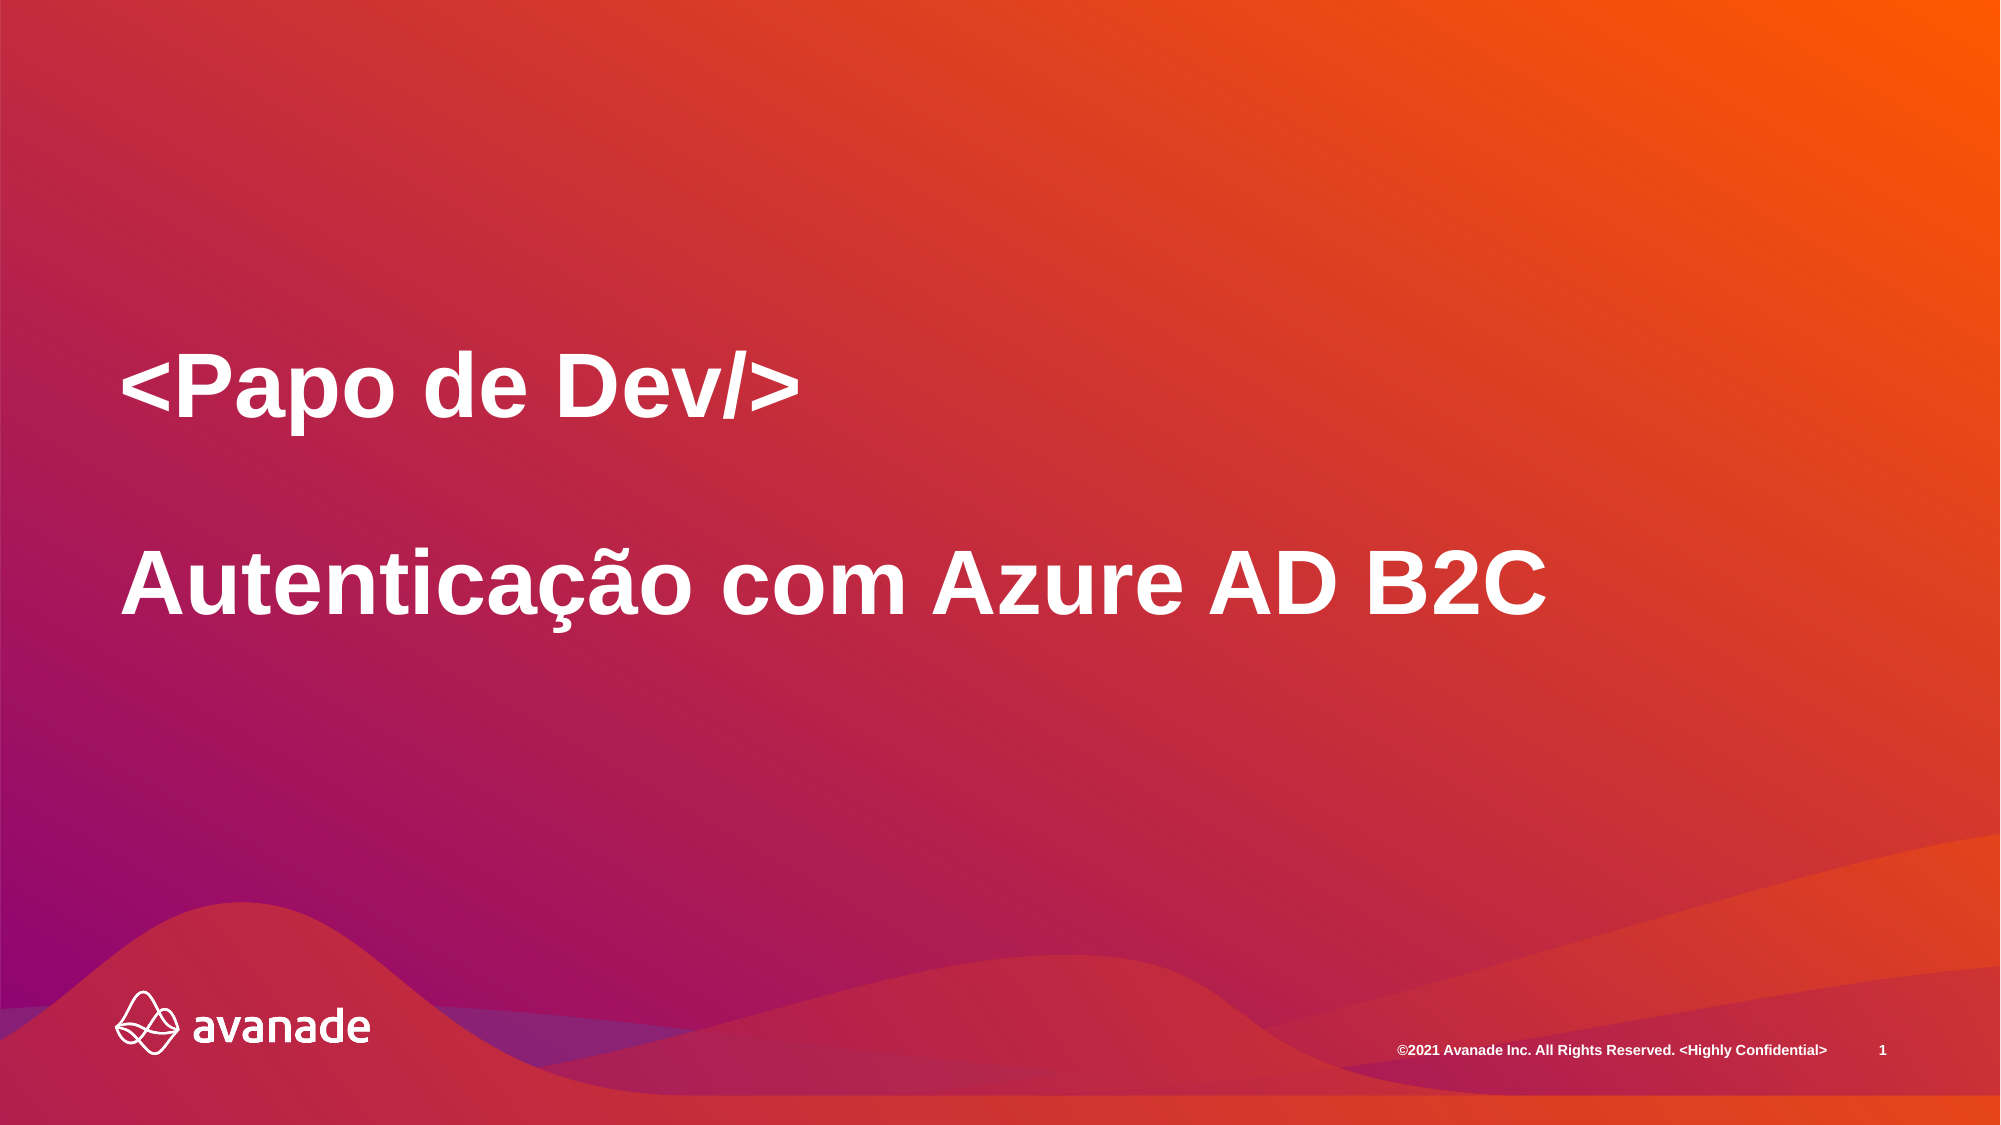

<Papo de Dev/>
Autenticação com Azure AD B2C